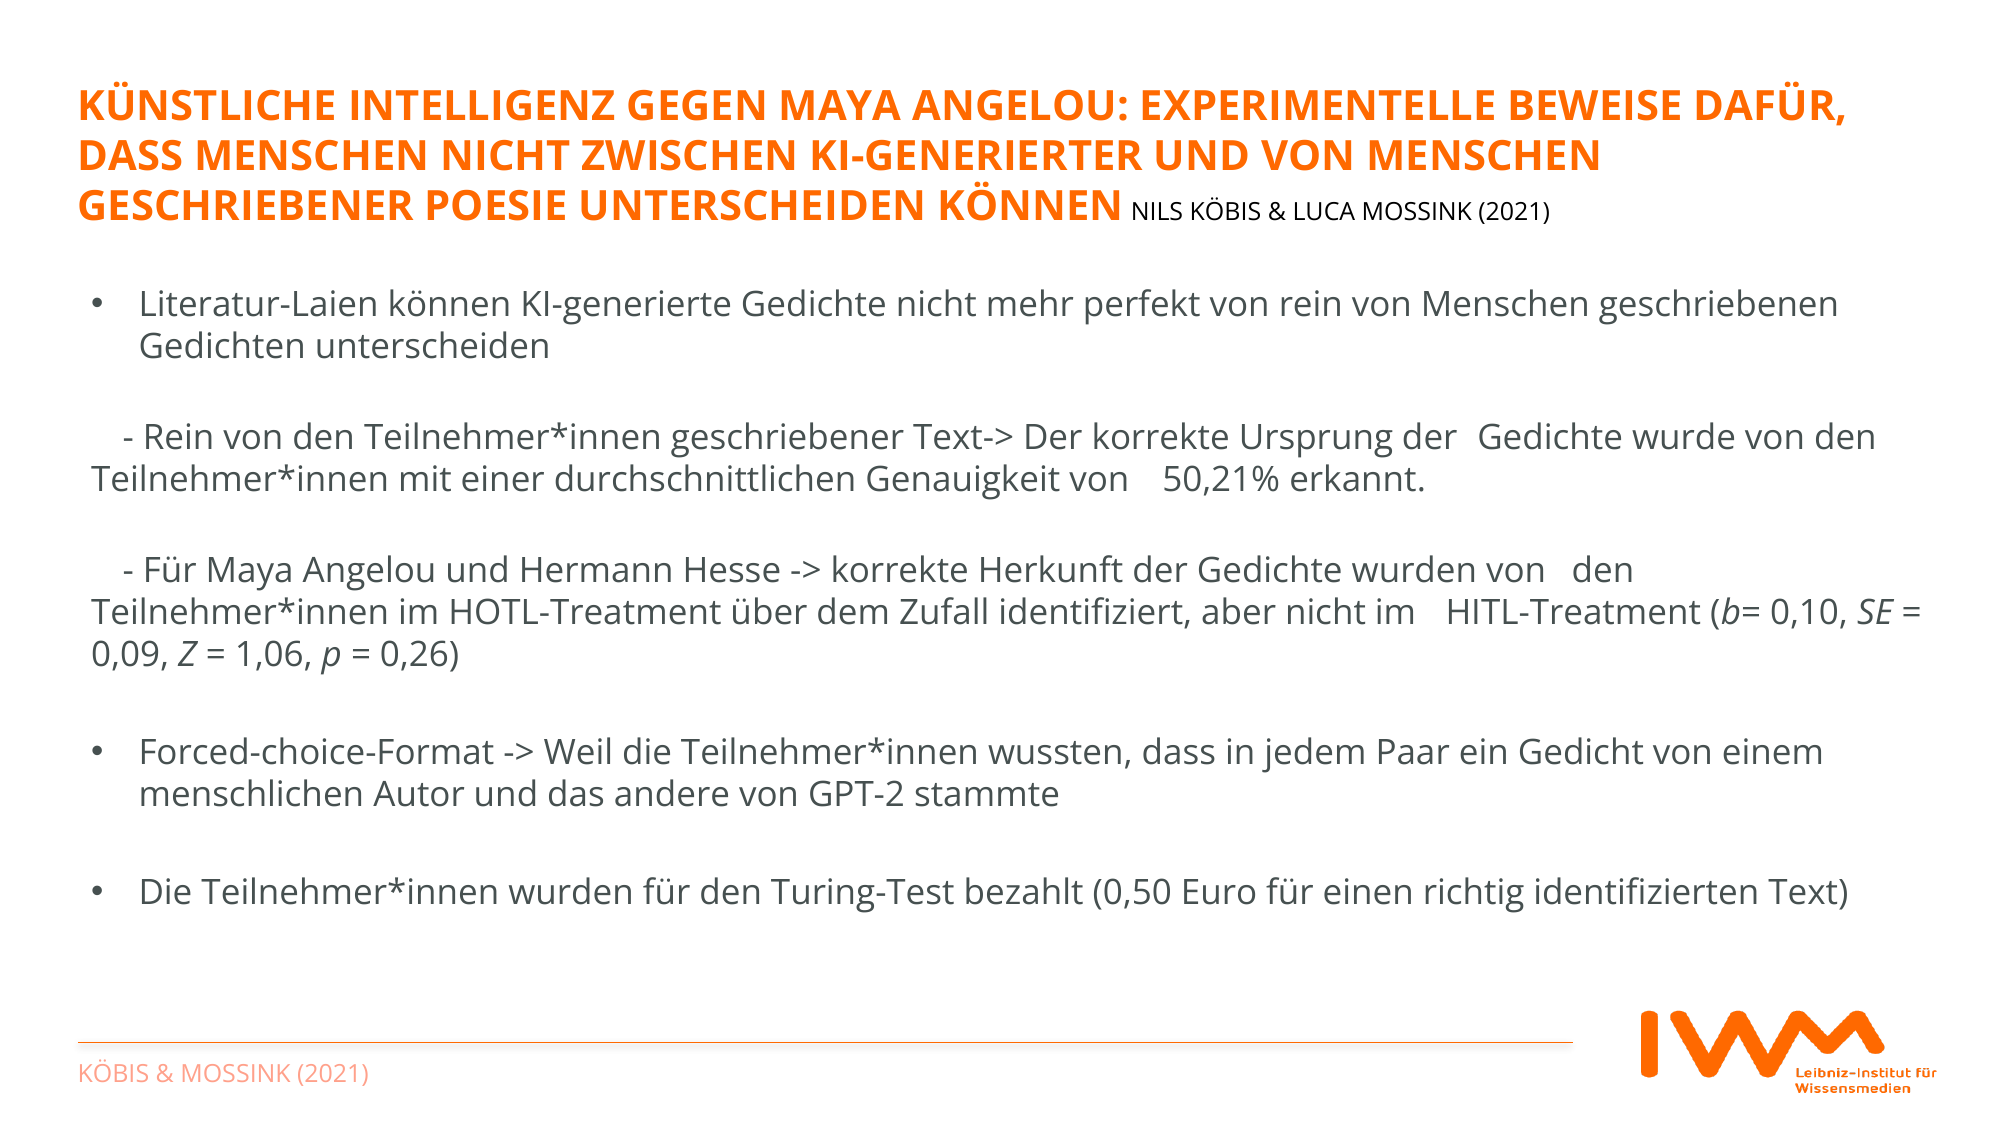

# Künstliche Intelligenz gegen Maya Angelou: Experimentelle Beweise dafür, dass Menschen nicht zwischen KI-generierter und von Menschen geschriebener Poesie unterscheiden können nils Köbis & Luca Mossink (2021)

Literatur-Laien können KI-generierte Gedichte nicht mehr perfekt von rein von Menschen geschriebenen Gedichten unterscheiden
 	- Rein von den Teilnehmer*innen geschriebener Text-> Der korrekte Ursprung der  	Gedichte wurde von den Teilnehmer*innen mit einer durchschnittlichen Genauigkeit von 	50,21% erkannt.
	- Für Maya Angelou und Hermann Hesse -> korrekte Herkunft der Gedichte wurden von 	den Teilnehmer*innen im HOTL-Treatment über dem Zufall identifiziert, aber nicht im 	HITL-Treatment (b= 0,10, SE = 0,09, Z = 1,06, p = 0,26)

Forced-choice-Format -> Weil die Teilnehmer*innen wussten, dass in jedem Paar ein Gedicht von einem menschlichen Autor und das andere von GPT-2 stammte

Die Teilnehmer*innen wurden für den Turing-Test bezahlt (0,50 Euro für einen richtig identifizierten Text)

Köbis & Mossink (2021)